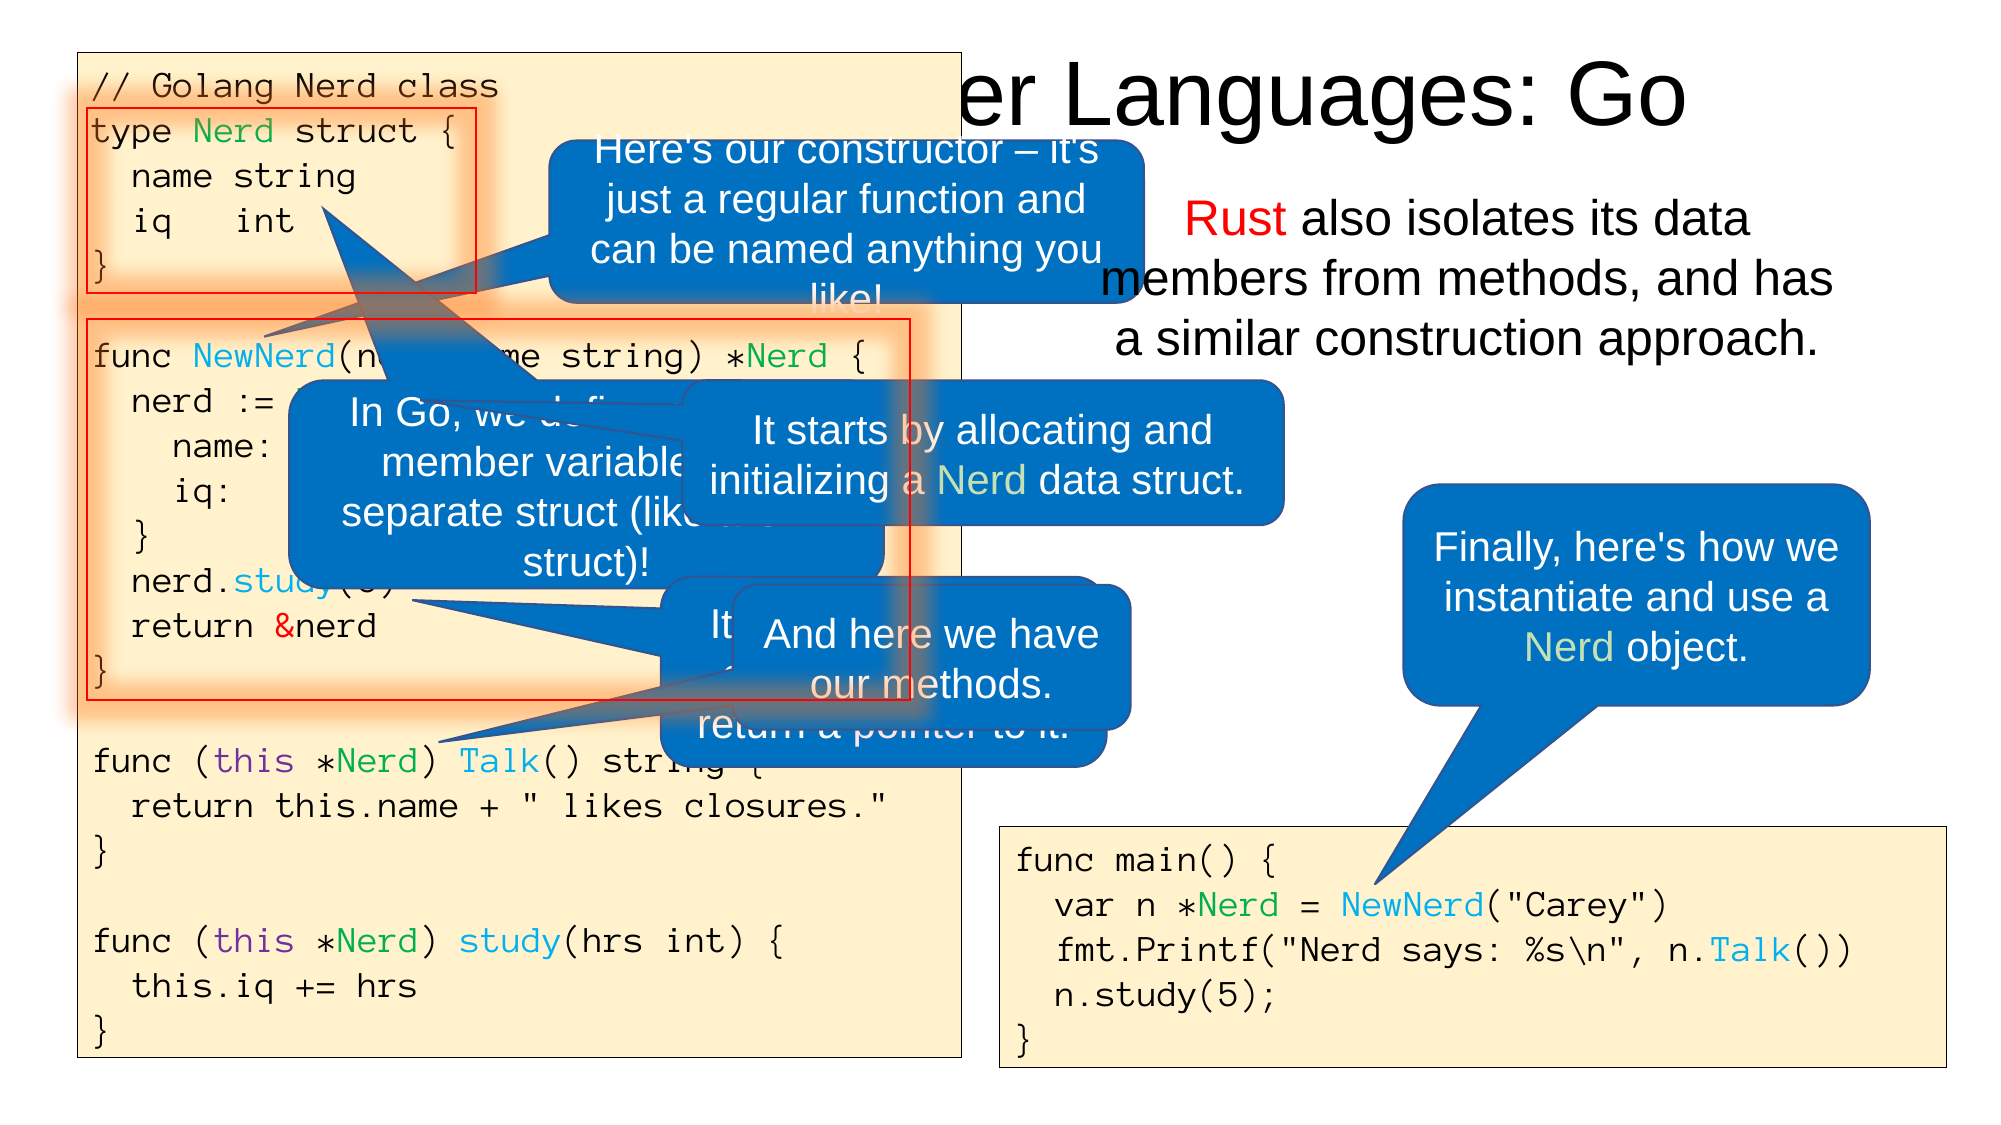

Classes in Other Languages: Go
// Golang Nerd class
type Nerd struct {
  name string
  iq   int
}

func NewNerd(nerd_name string) *Nerd {
  nerd := Nerd {
    name: nerd_name,
    iq:   100,
  }
  nerd.study(3)
  return &nerd
}

func (this *Nerd) Talk() string {
  return this.name + " likes closures."
}

func (this *Nerd) study(hrs int) {
  this.iq += hrs
}

Here's our constructor – it's just a regular function and can be named anything you like!
Rust also isolates its data members from methods, and has a similar construction approach.

It starts by allocating and initializing a Nerd data struct.
In Go, we define a class's member variables in a separate struct (like a C++ struct)!
Finally, here's how we instantiate and use a Nerd object.
It can then operate on the struct, and return a pointer to it.
And here we have our methods.
func main() {
  var n *Nerd = NewNerd("Carey")
  fmt.Printf("Nerd says: %s\n", n.Talk())
  n.study(5);
}